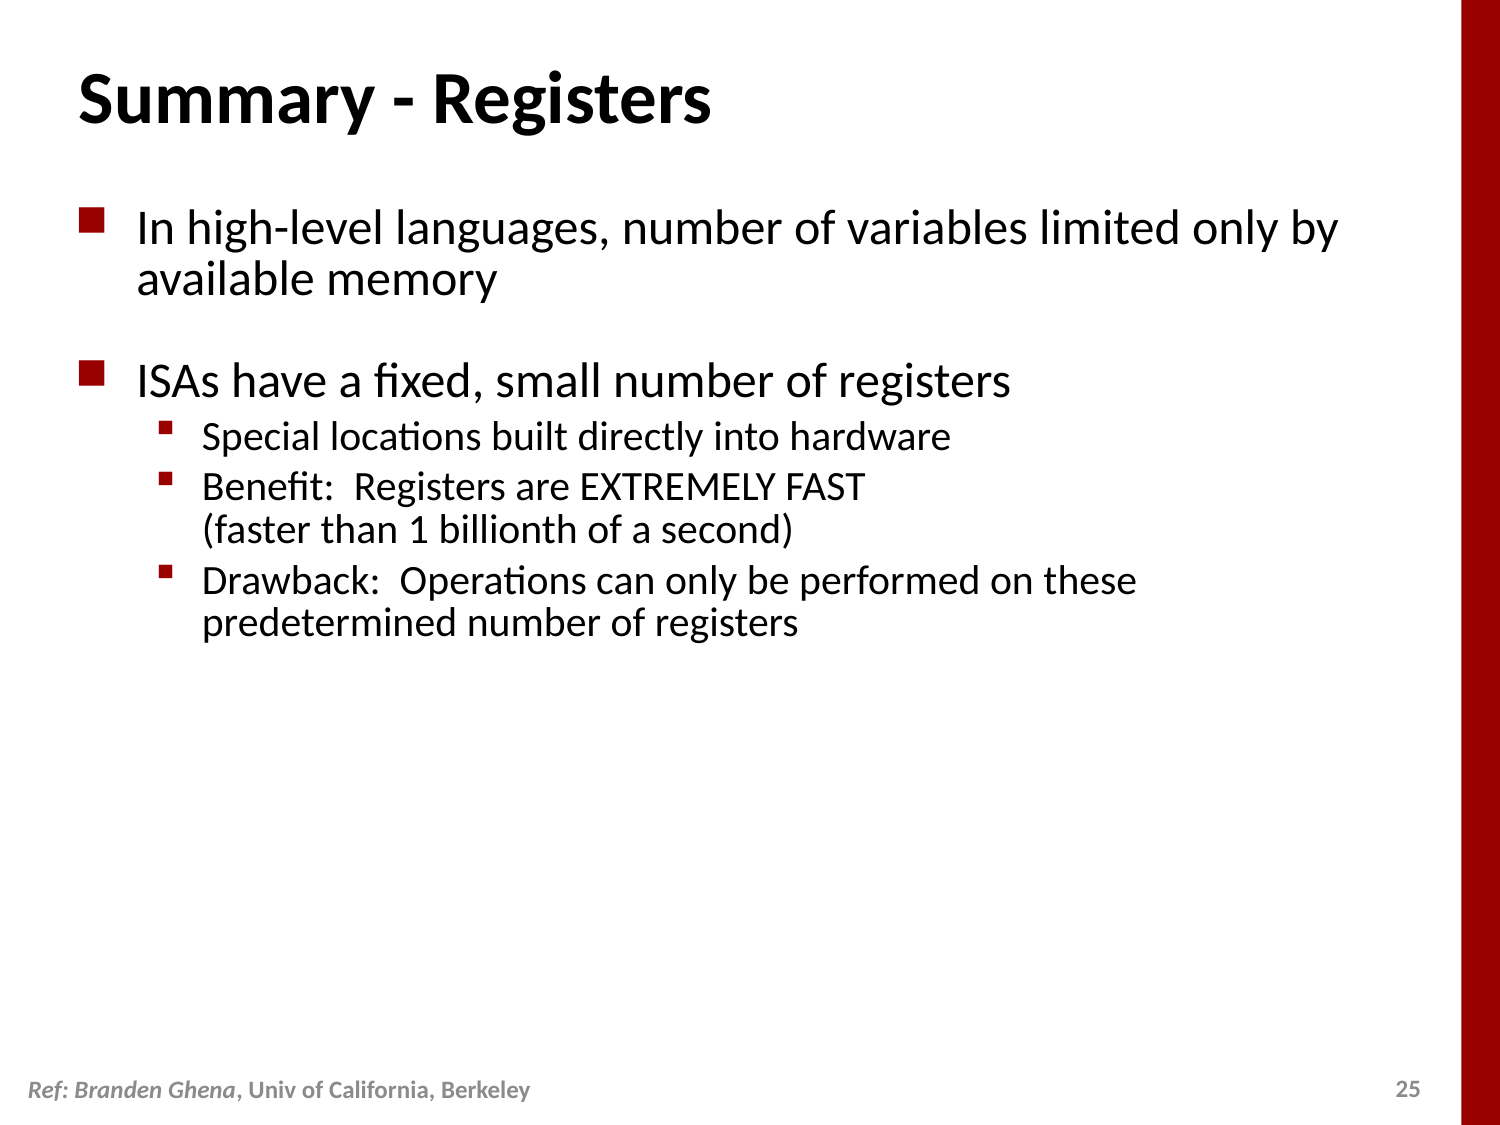

# Summary - Registers
In high-level languages, number of variables limited only by available memory

ISAs have a fixed, small number of registers
Special locations built directly into hardware
Benefit:  Registers are EXTREMELY FAST
(faster than 1 billionth of a second)
Drawback:  Operations can only be performed on these predetermined number of registers

Ref: Branden Ghena, Univ of California, Berkeley